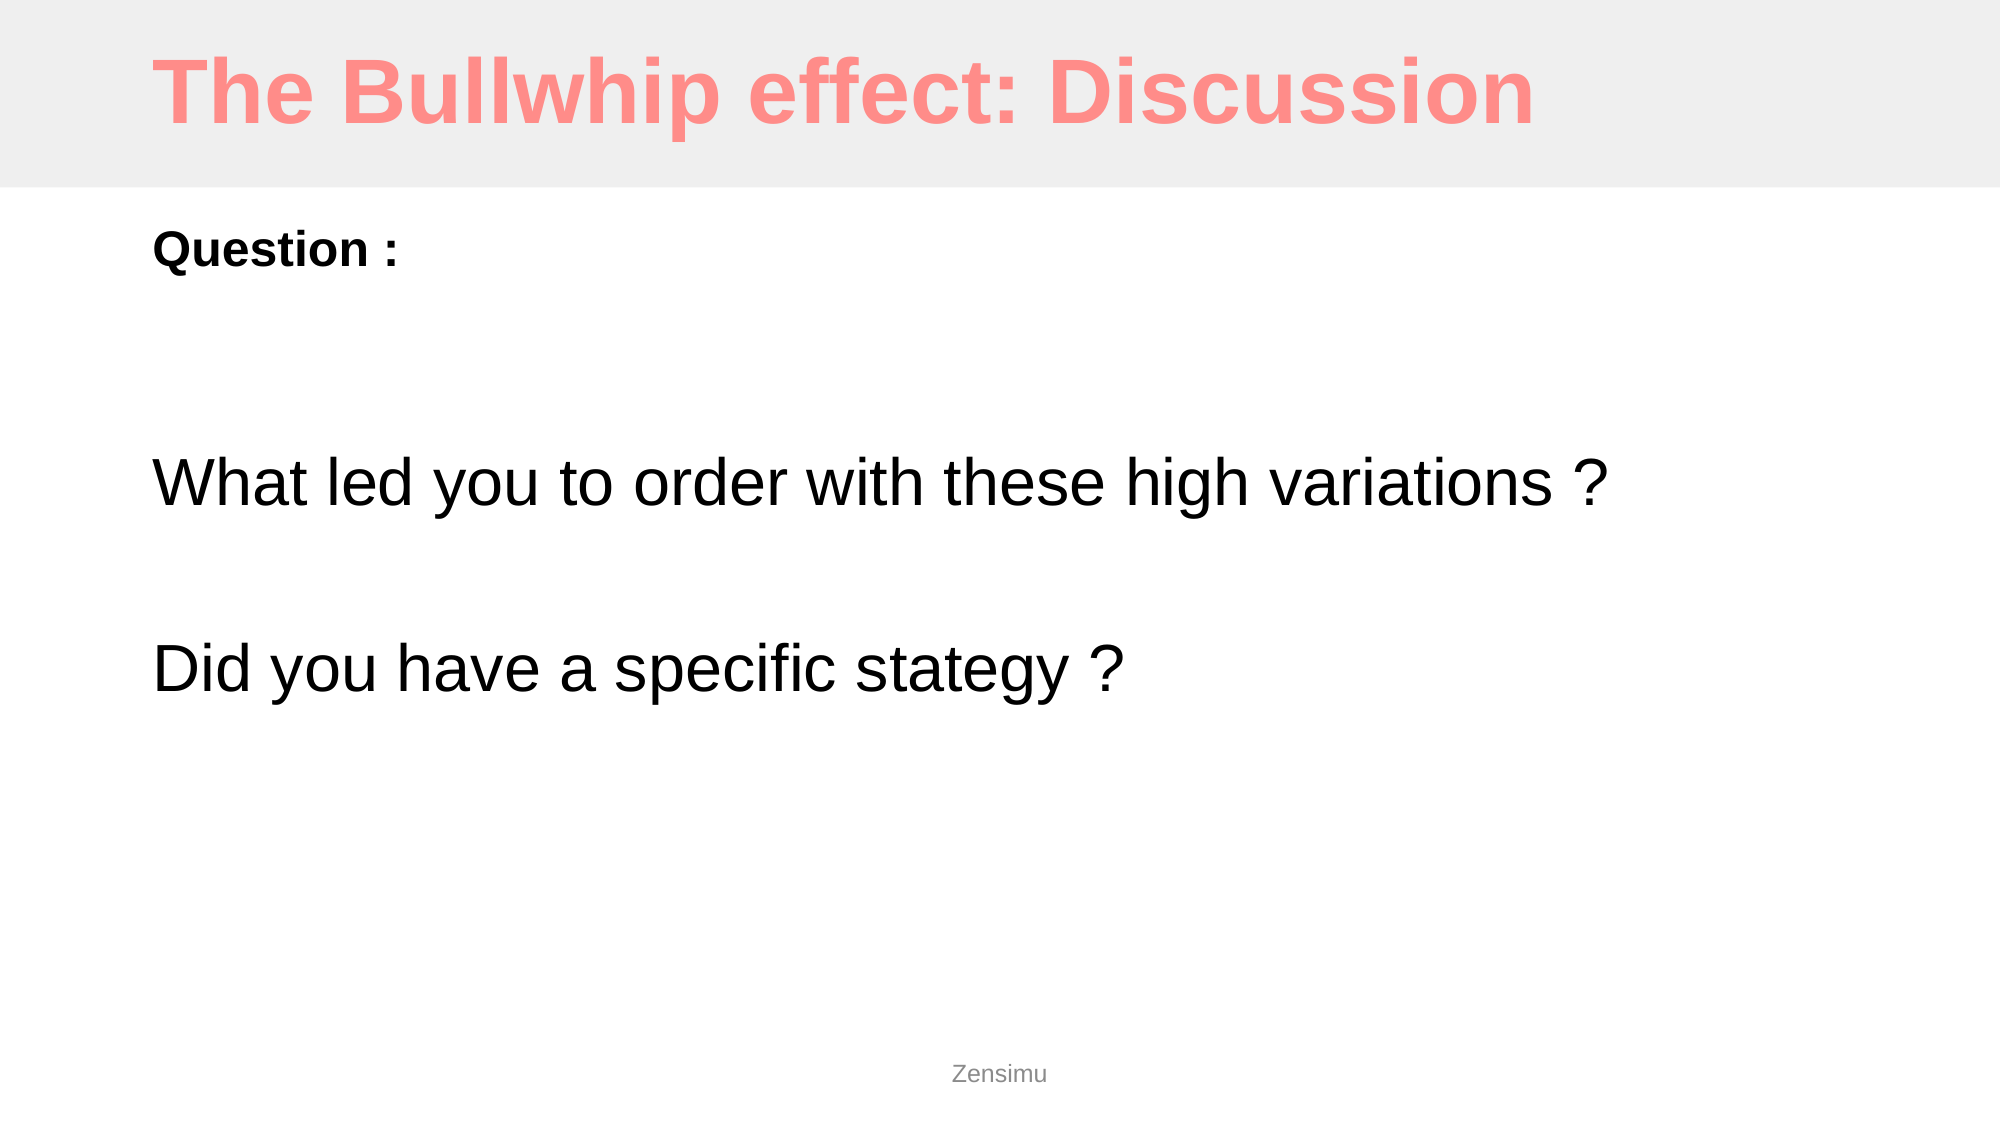

# The Bullwhip effect: Discussion
Question :

What led you to order with these high variations ?

Did you have a specific stategy ?
Zensimu